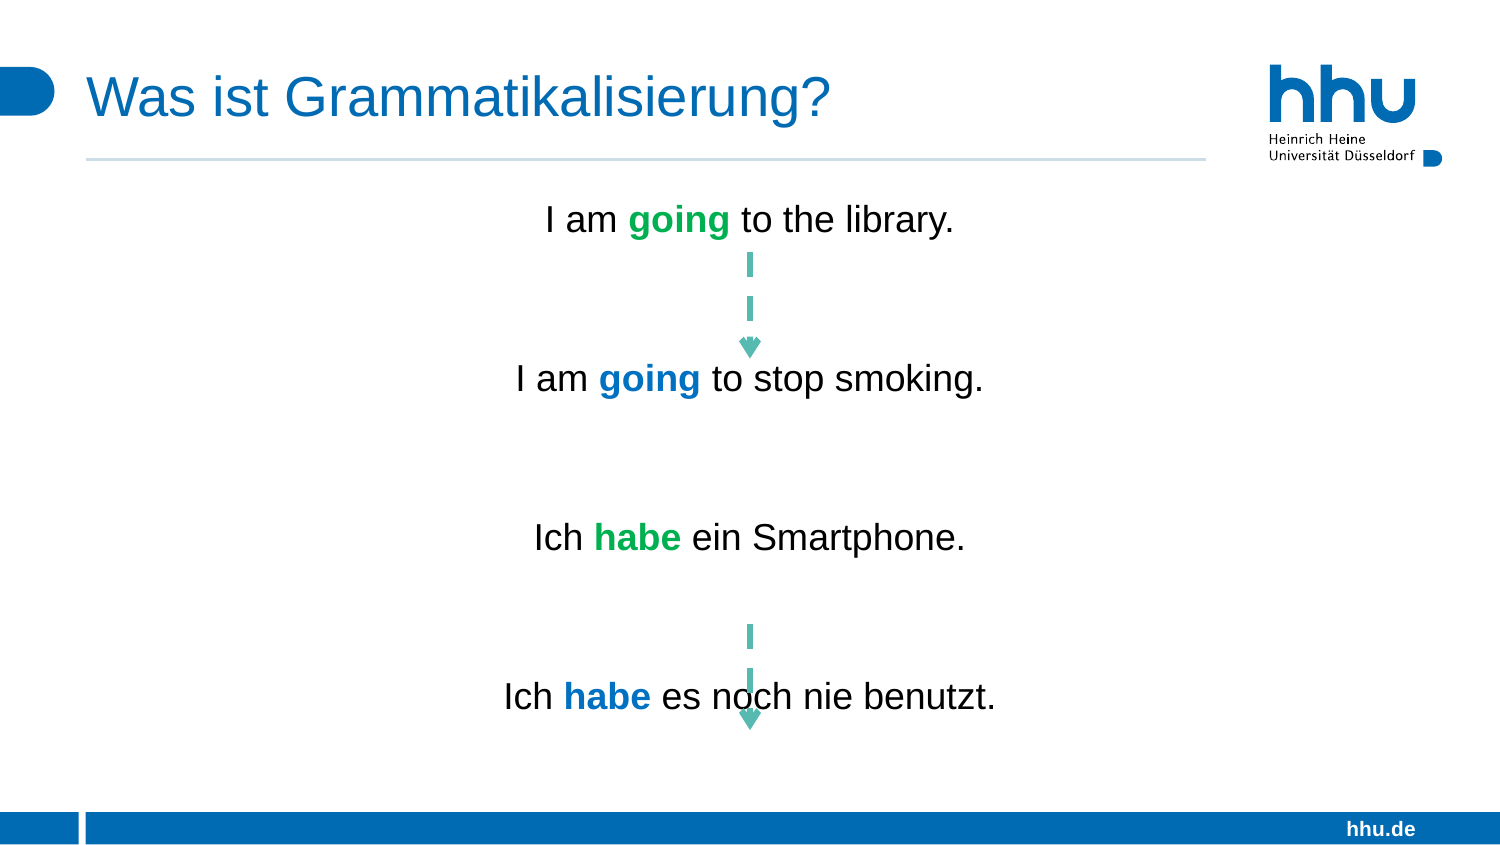

# Was ist Grammatikalisierung?
I am going to the library.

I am going to stop smoking.

Ich habe ein Smartphone.

Ich habe es noch nie benutzt.